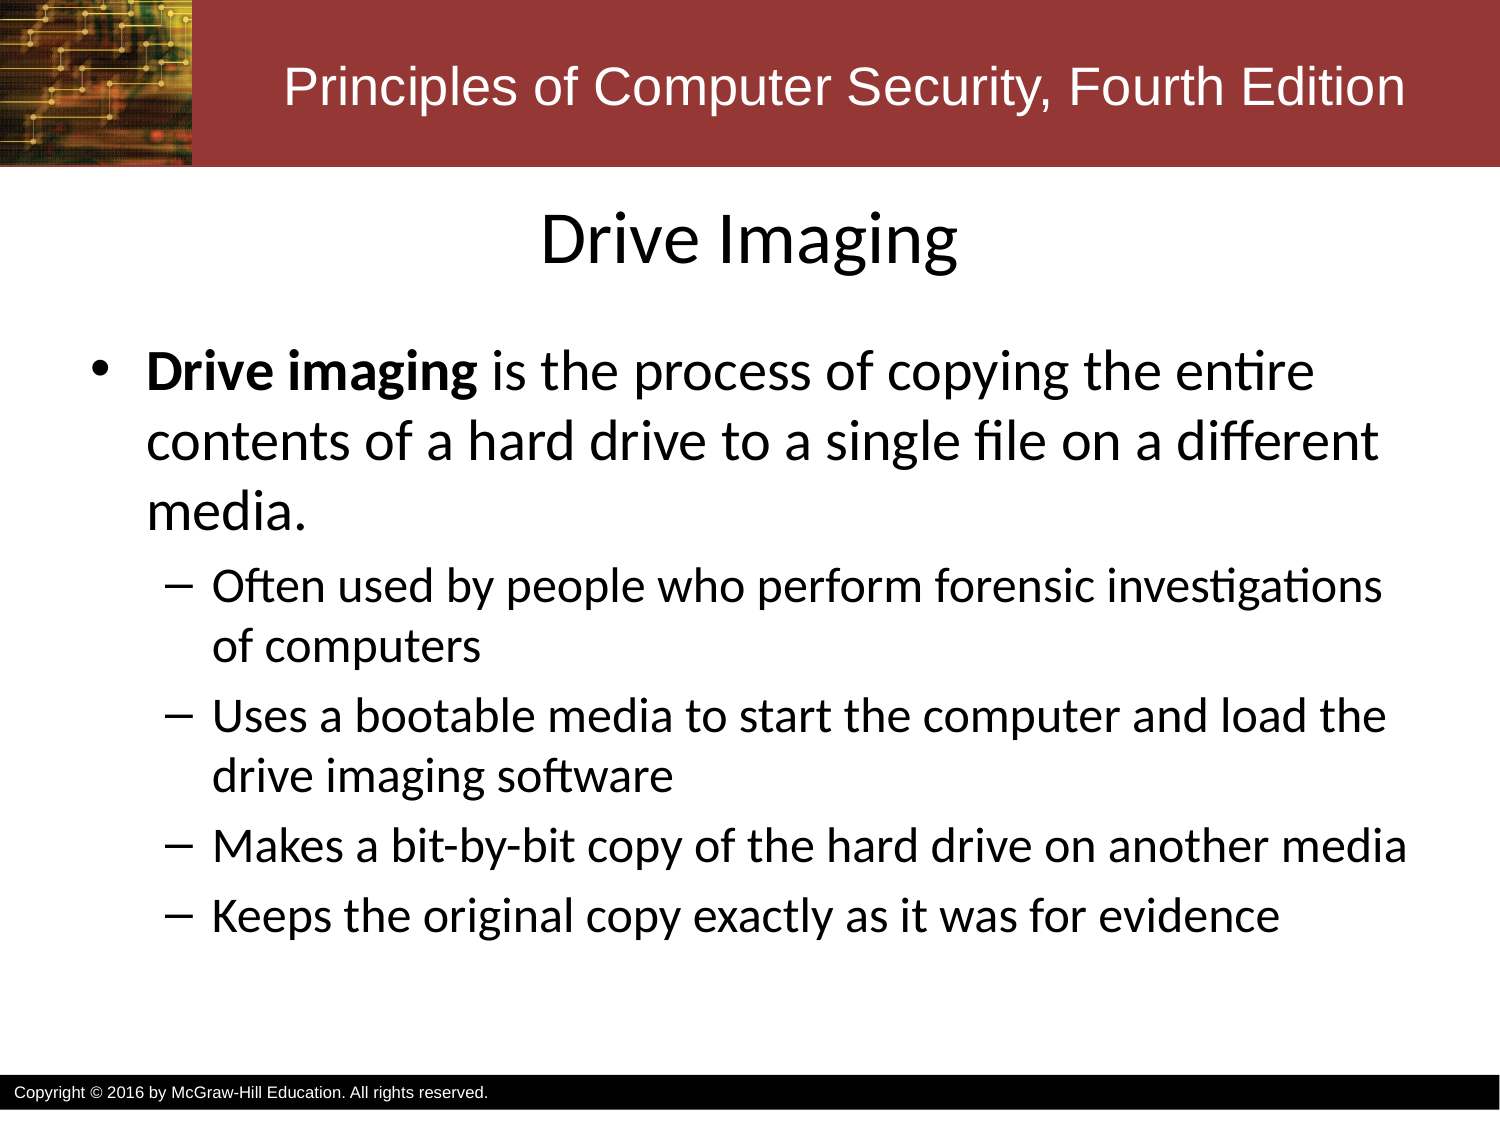

# Drive Imaging
Drive imaging is the process of copying the entire contents of a hard drive to a single file on a different media.
Often used by people who perform forensic investigations of computers
Uses a bootable media to start the computer and load the drive imaging software
Makes a bit-by-bit copy of the hard drive on another media
Keeps the original copy exactly as it was for evidence